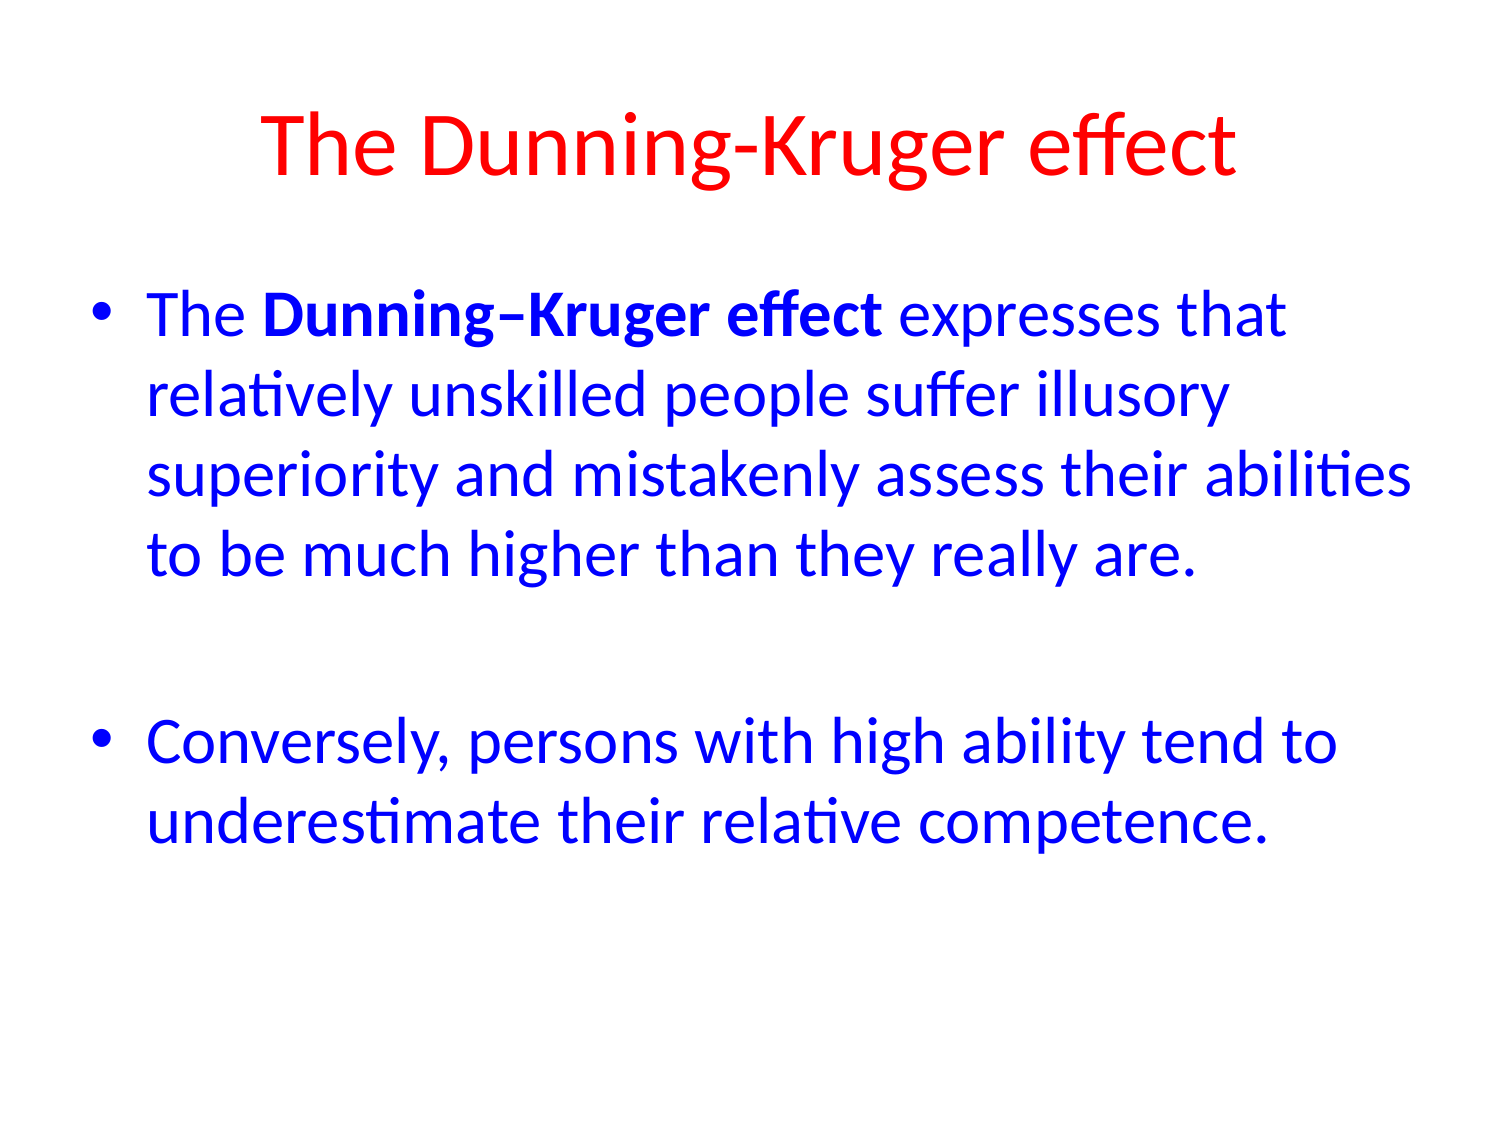

# The Dunning-Kruger effect
The Dunning–Kruger effect expresses that relatively unskilled people suffer illusory superiority and mistakenly assess their abilities to be much higher than they really are.

Conversely, persons with high ability tend to underestimate their relative competence.